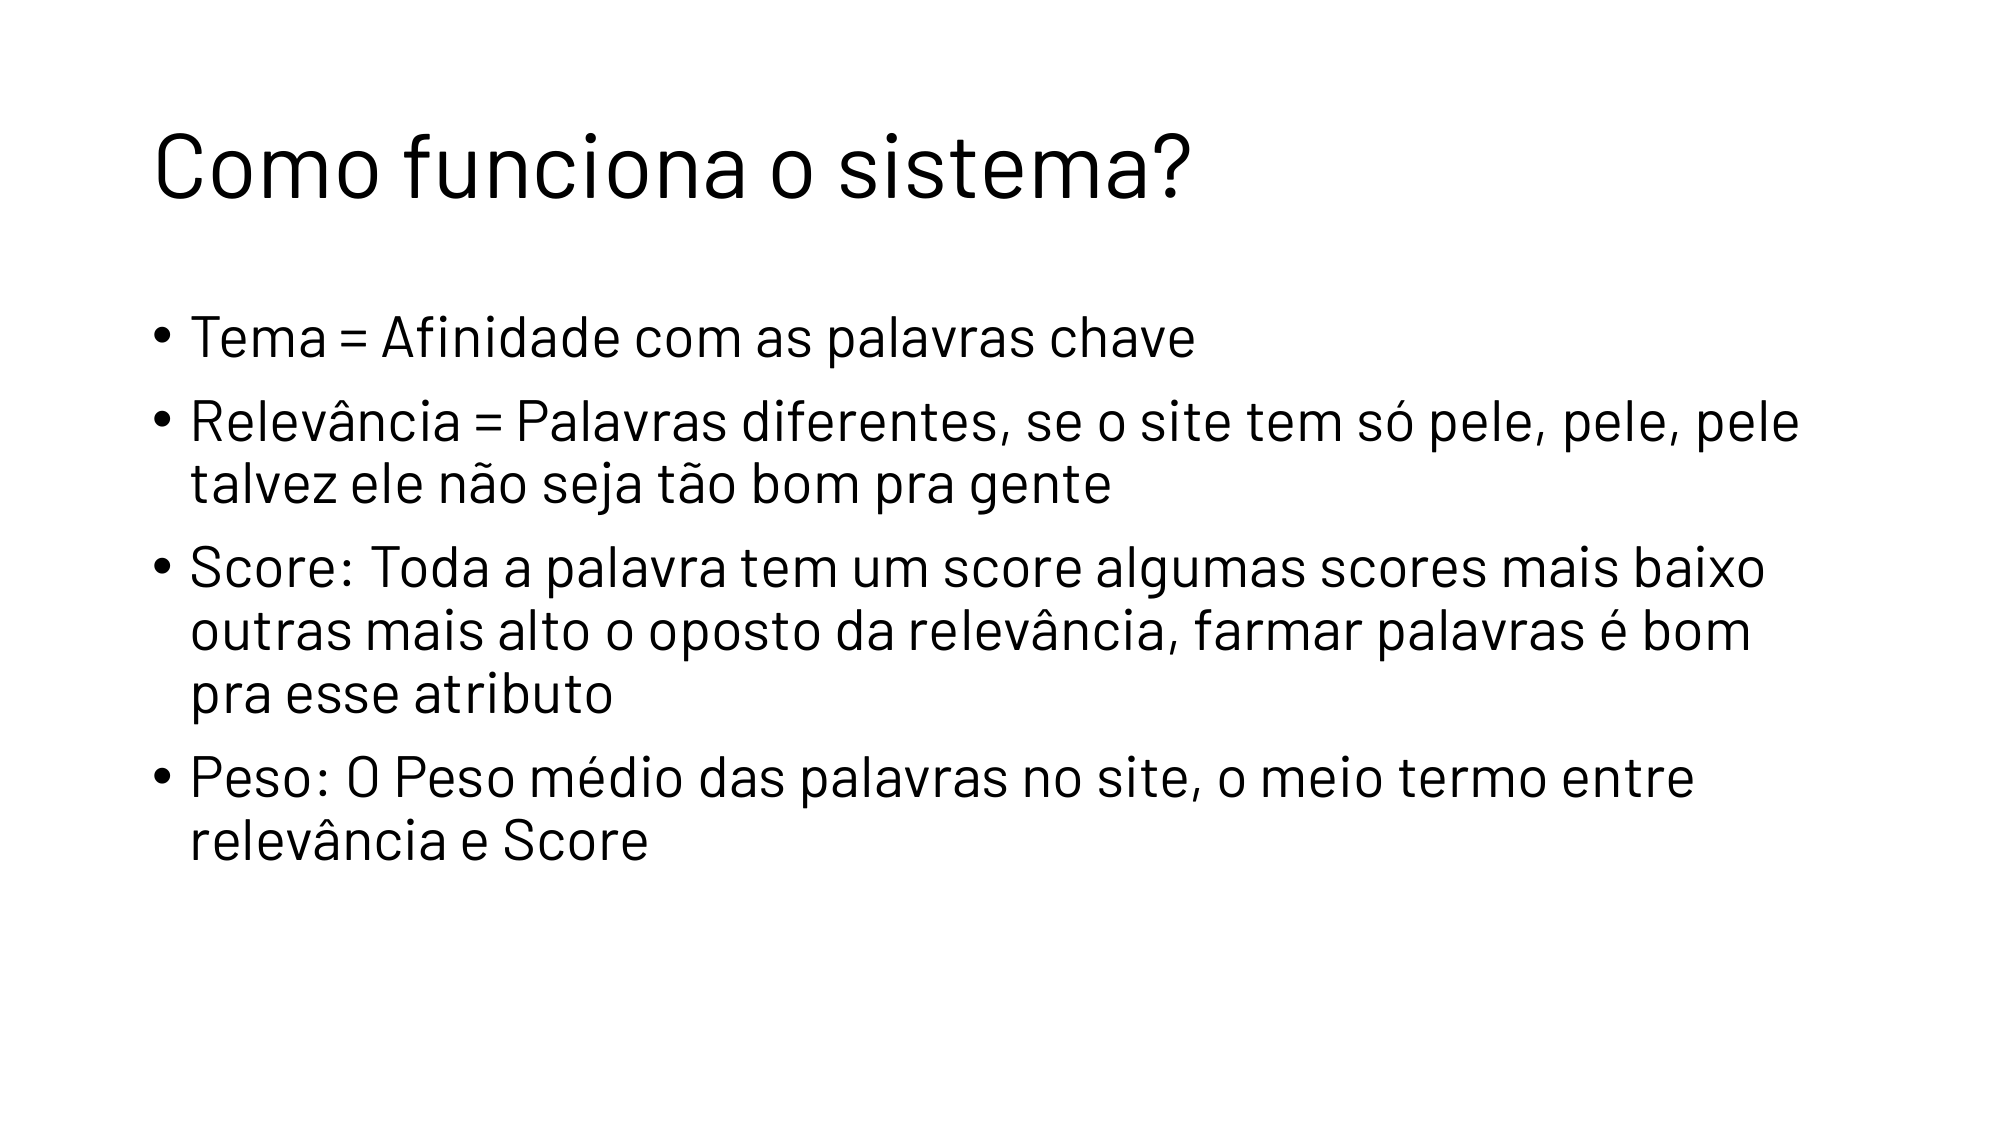

# Como funciona o sistema?
Tema = Afinidade com as palavras chave
Relevância = Palavras diferentes, se o site tem só pele, pele, pele talvez ele não seja tão bom pra gente
Score: Toda a palavra tem um score algumas scores mais baixo outras mais alto o oposto da relevância, farmar palavras é bom pra esse atributo
Peso: O Peso médio das palavras no site, o meio termo entre relevância e Score